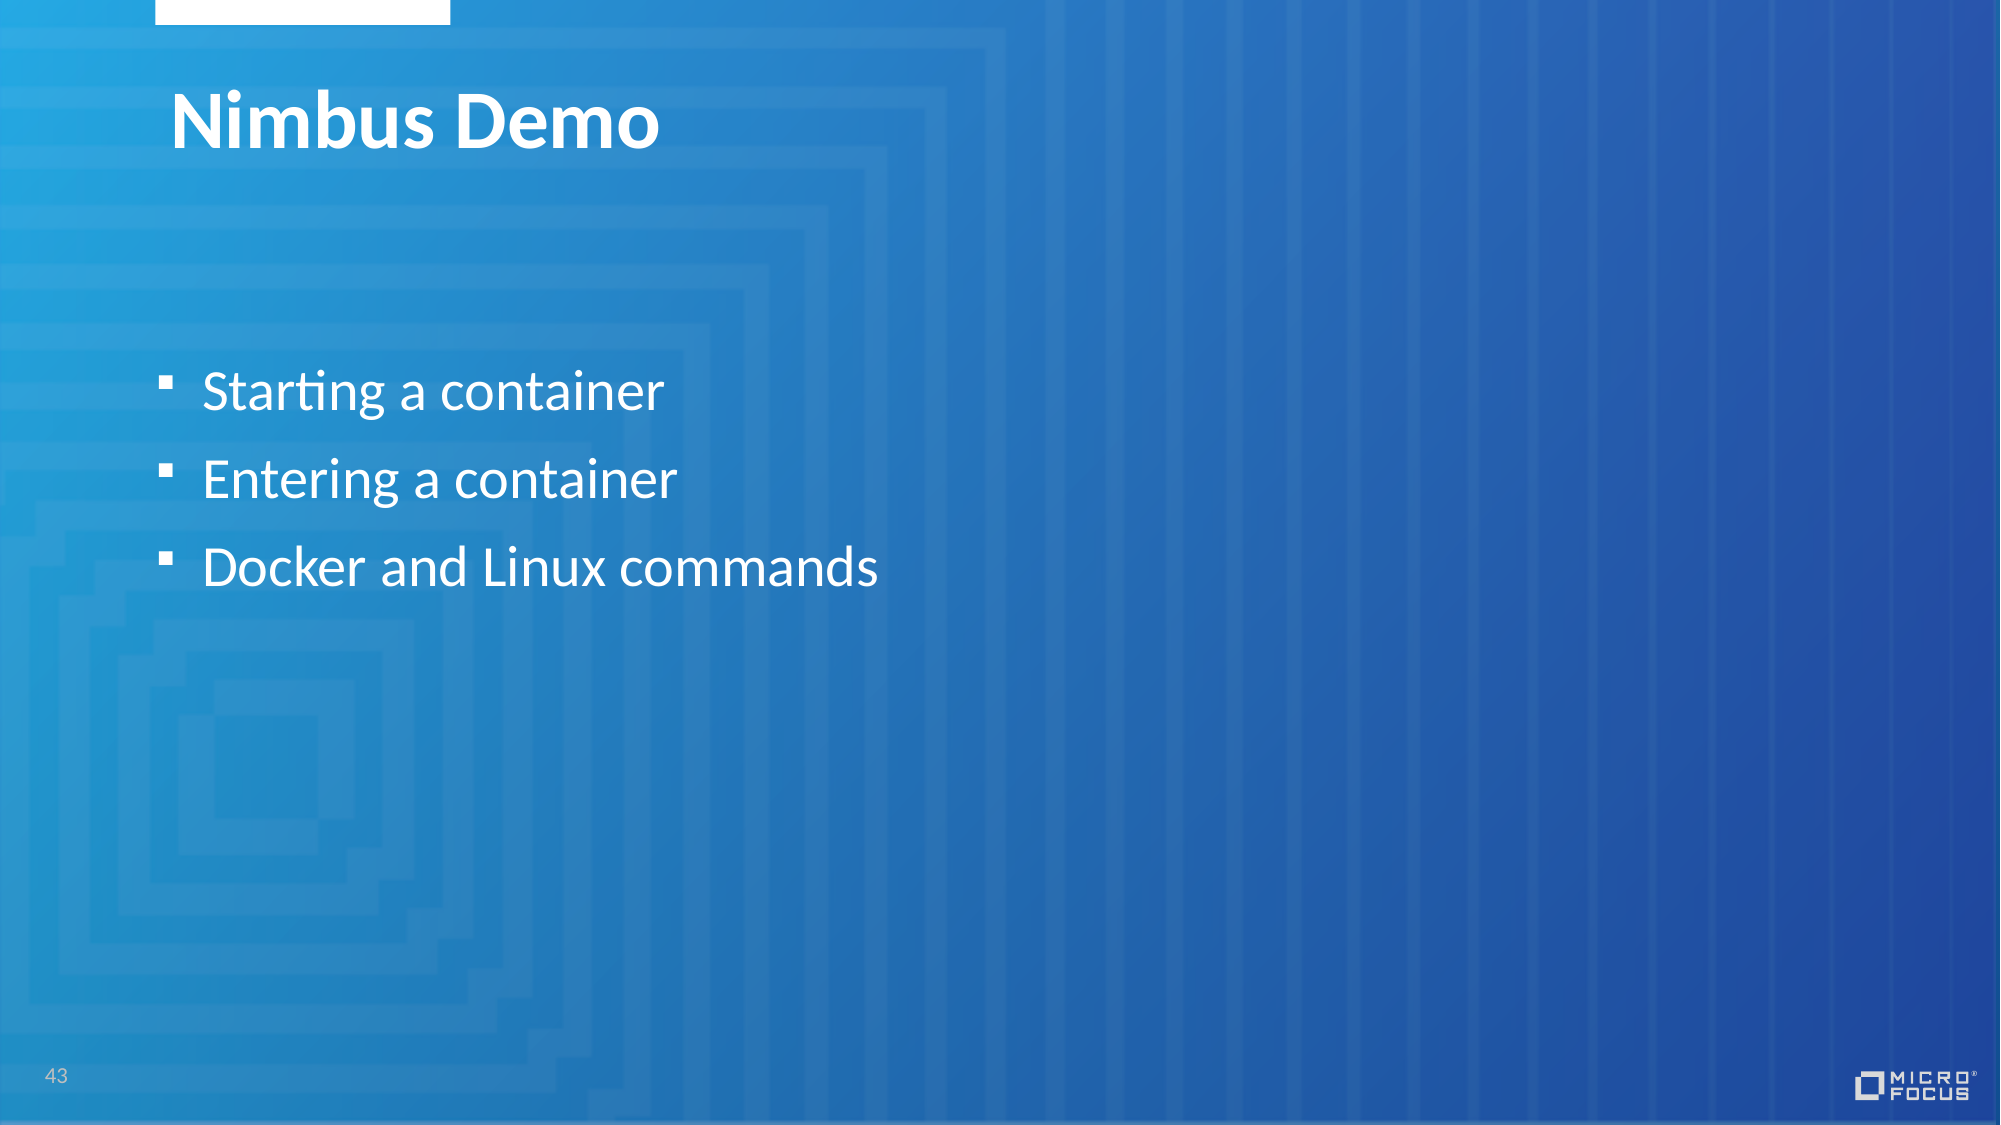

# Nimbus Demo
Starting a container
Entering a container
Docker and Linux commands
43